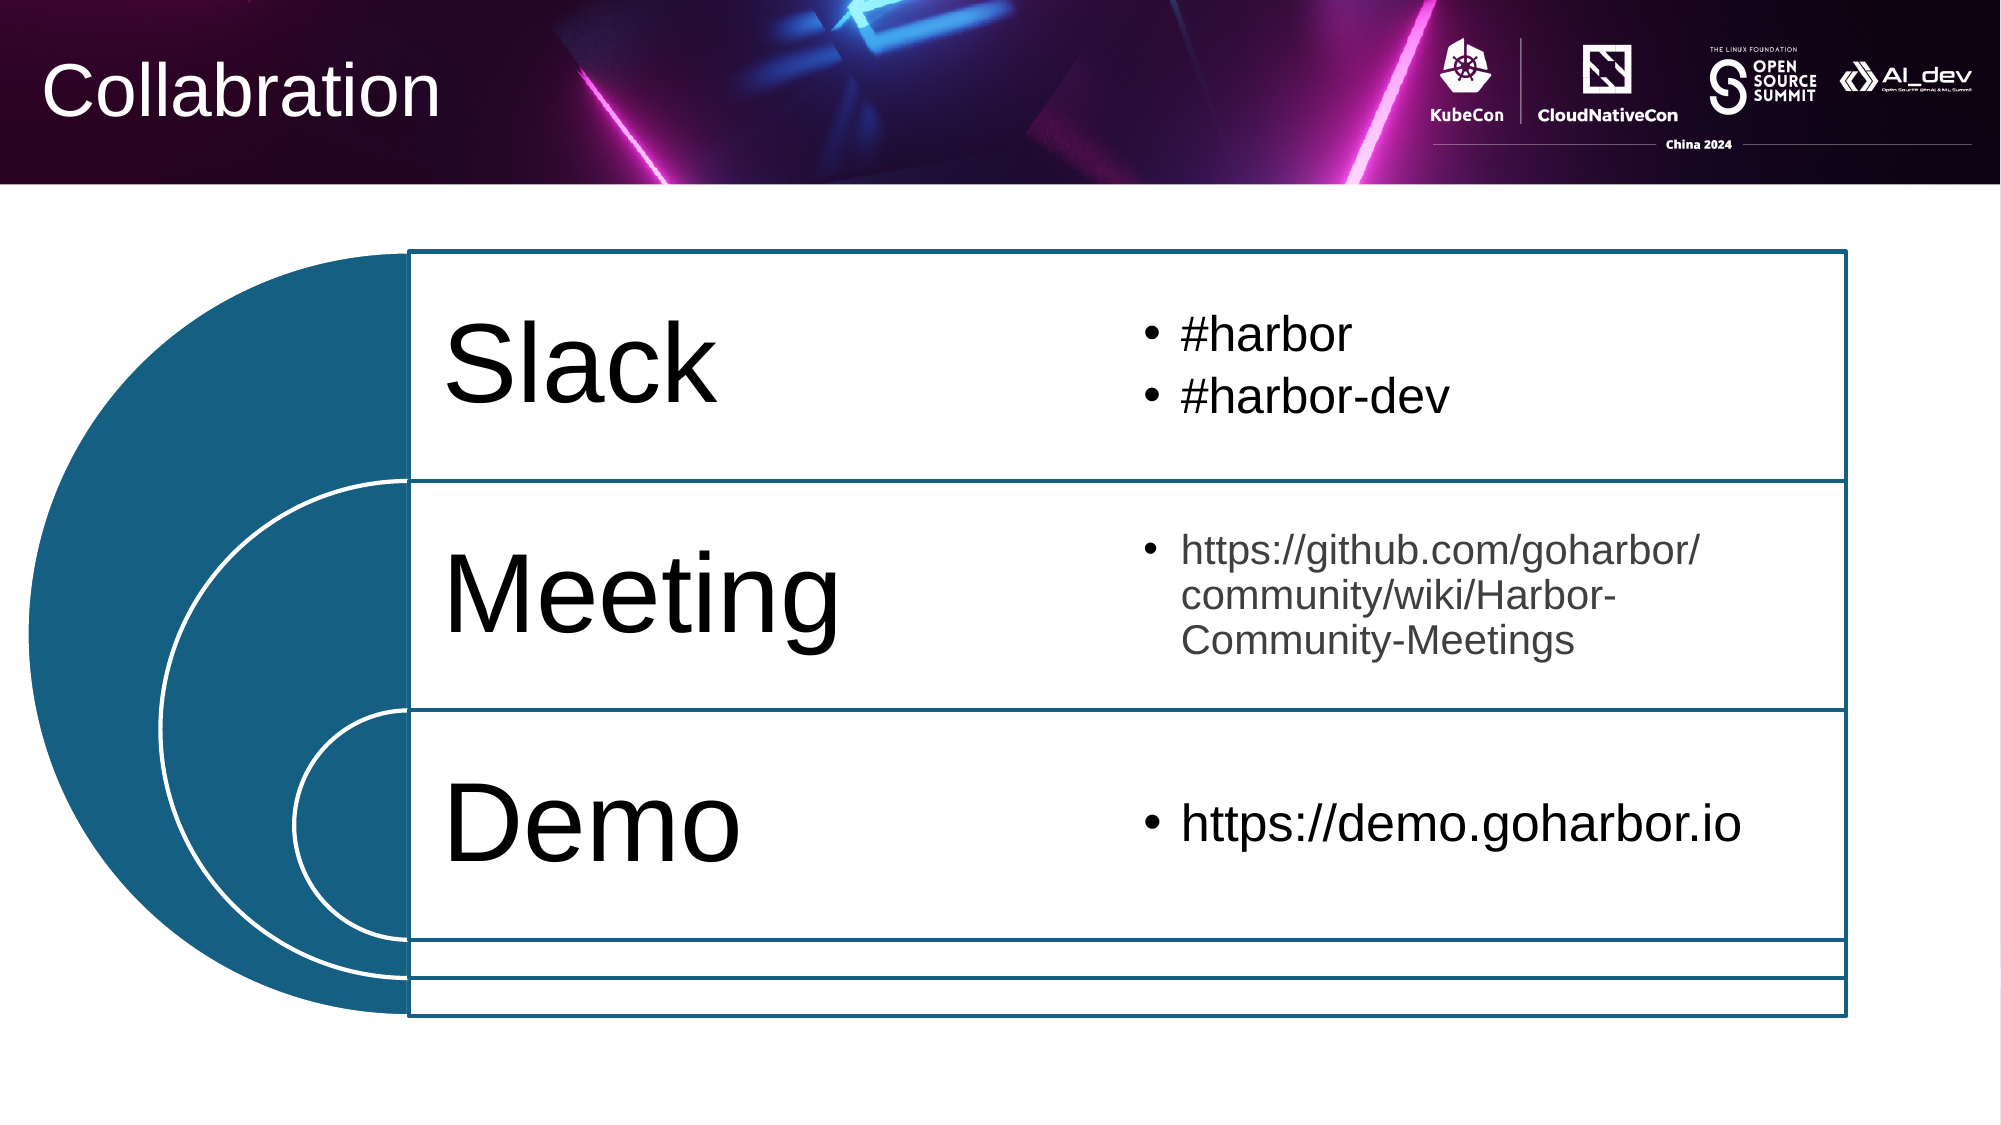

# Collabration
Slack
Meeting
Demo
#harbor
#harbor-dev
https://github.com/goharbor/community/wiki/Harbor-Community-Meetings
https://demo.goharbor.io